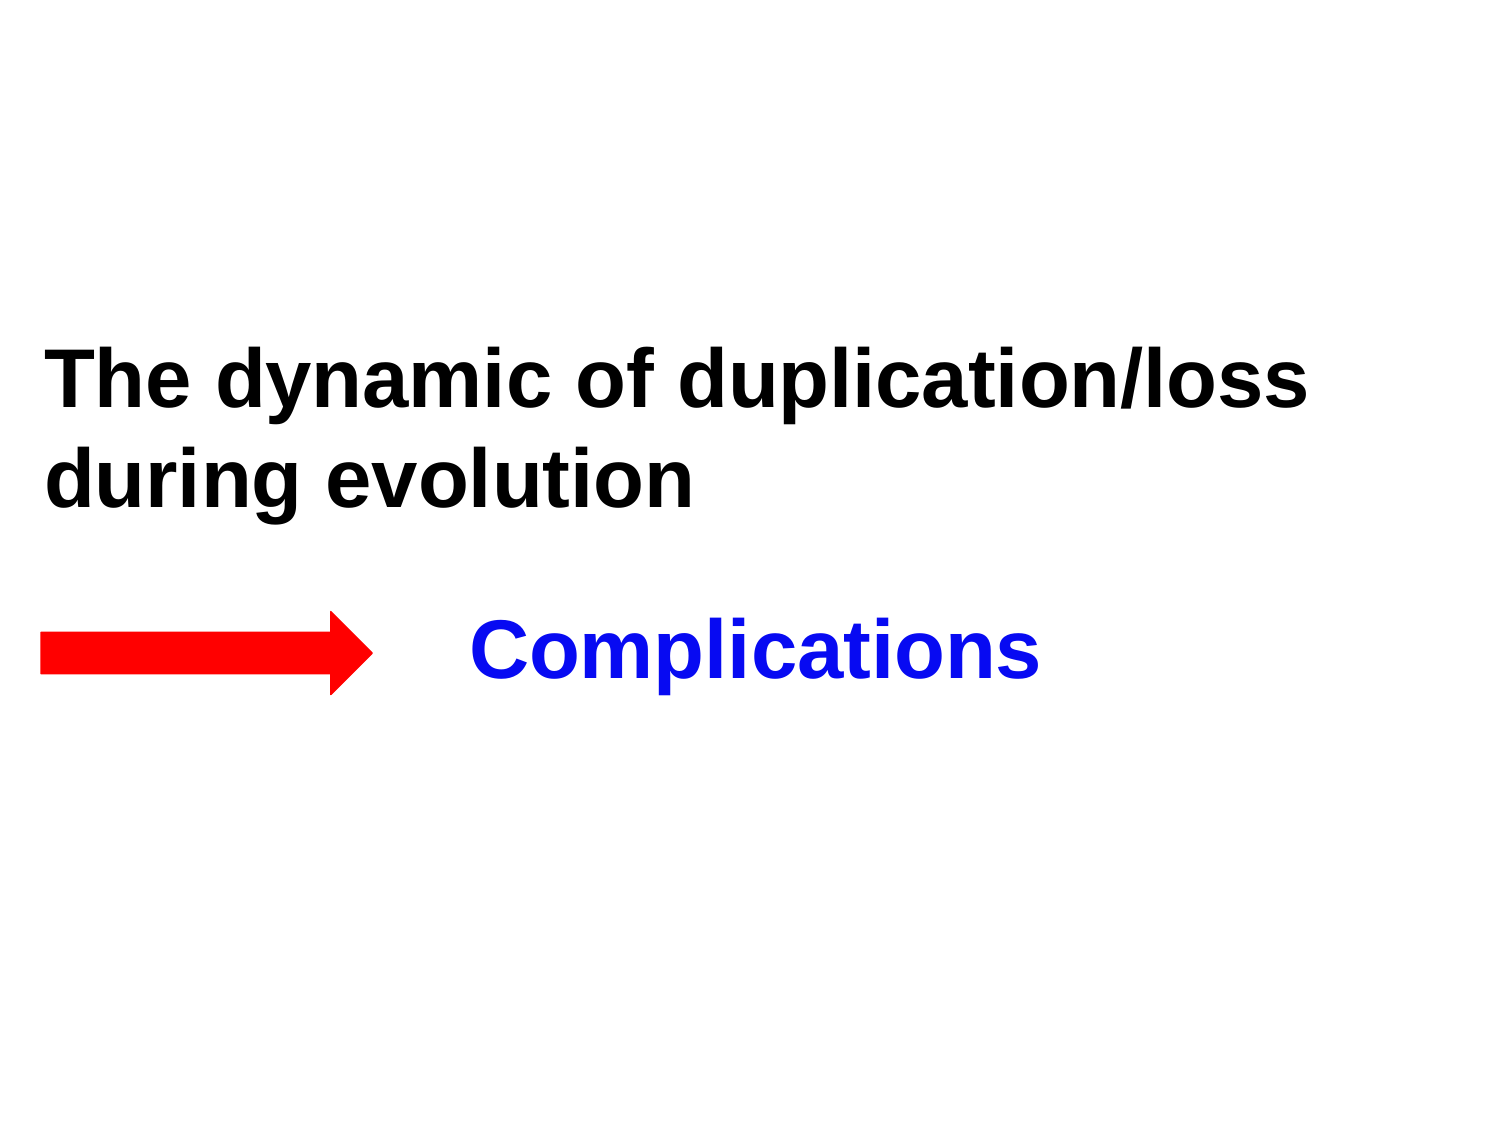

The dynamic of duplication/loss during evolution
Complications